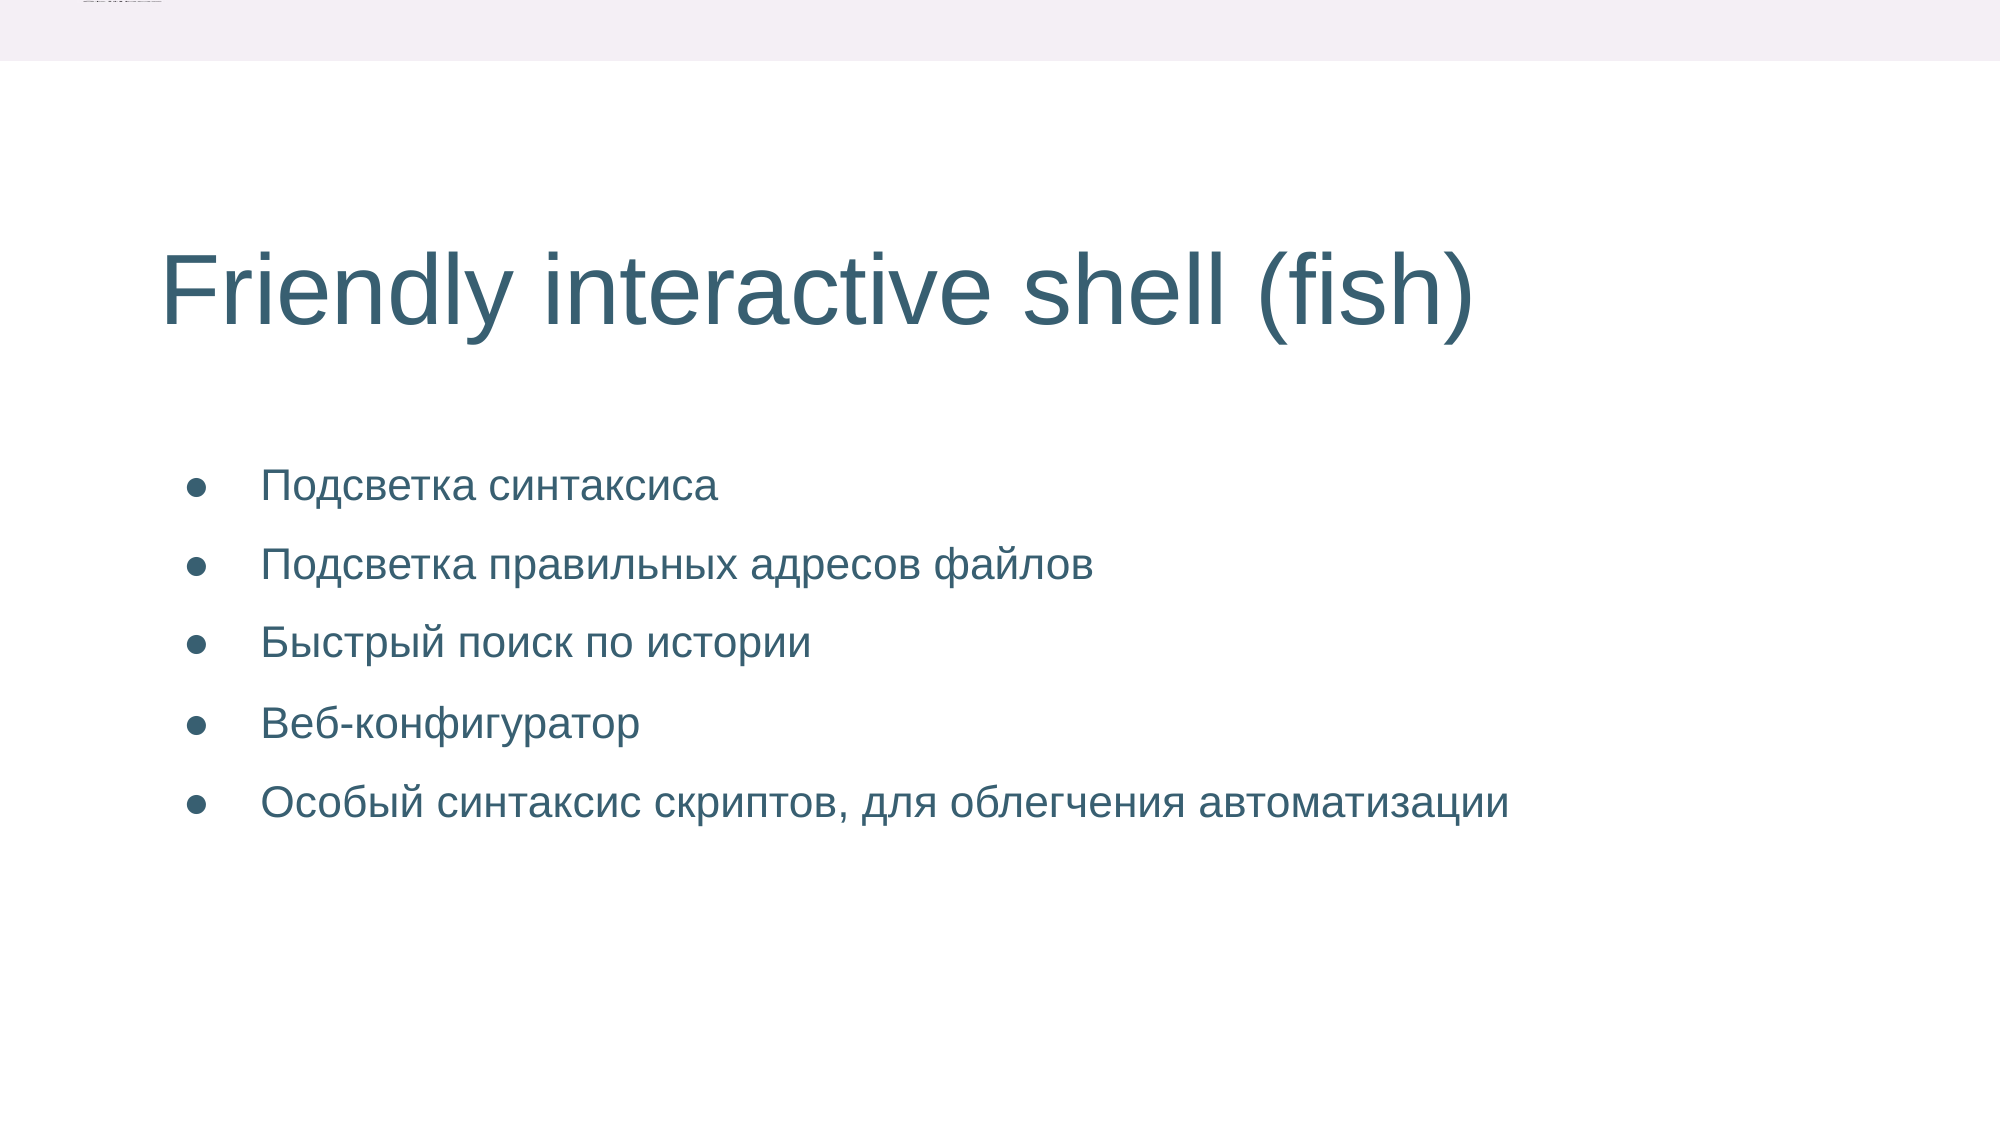

Friendly interactive shell (ﬁsh)
● Подсветка синтаксиса
● Подсветка правильных адресов файлов
● Быстрый поиск по истории
● Веб-конфигуратор
● Особый синтаксис скриптов, для облегчения автоматизации